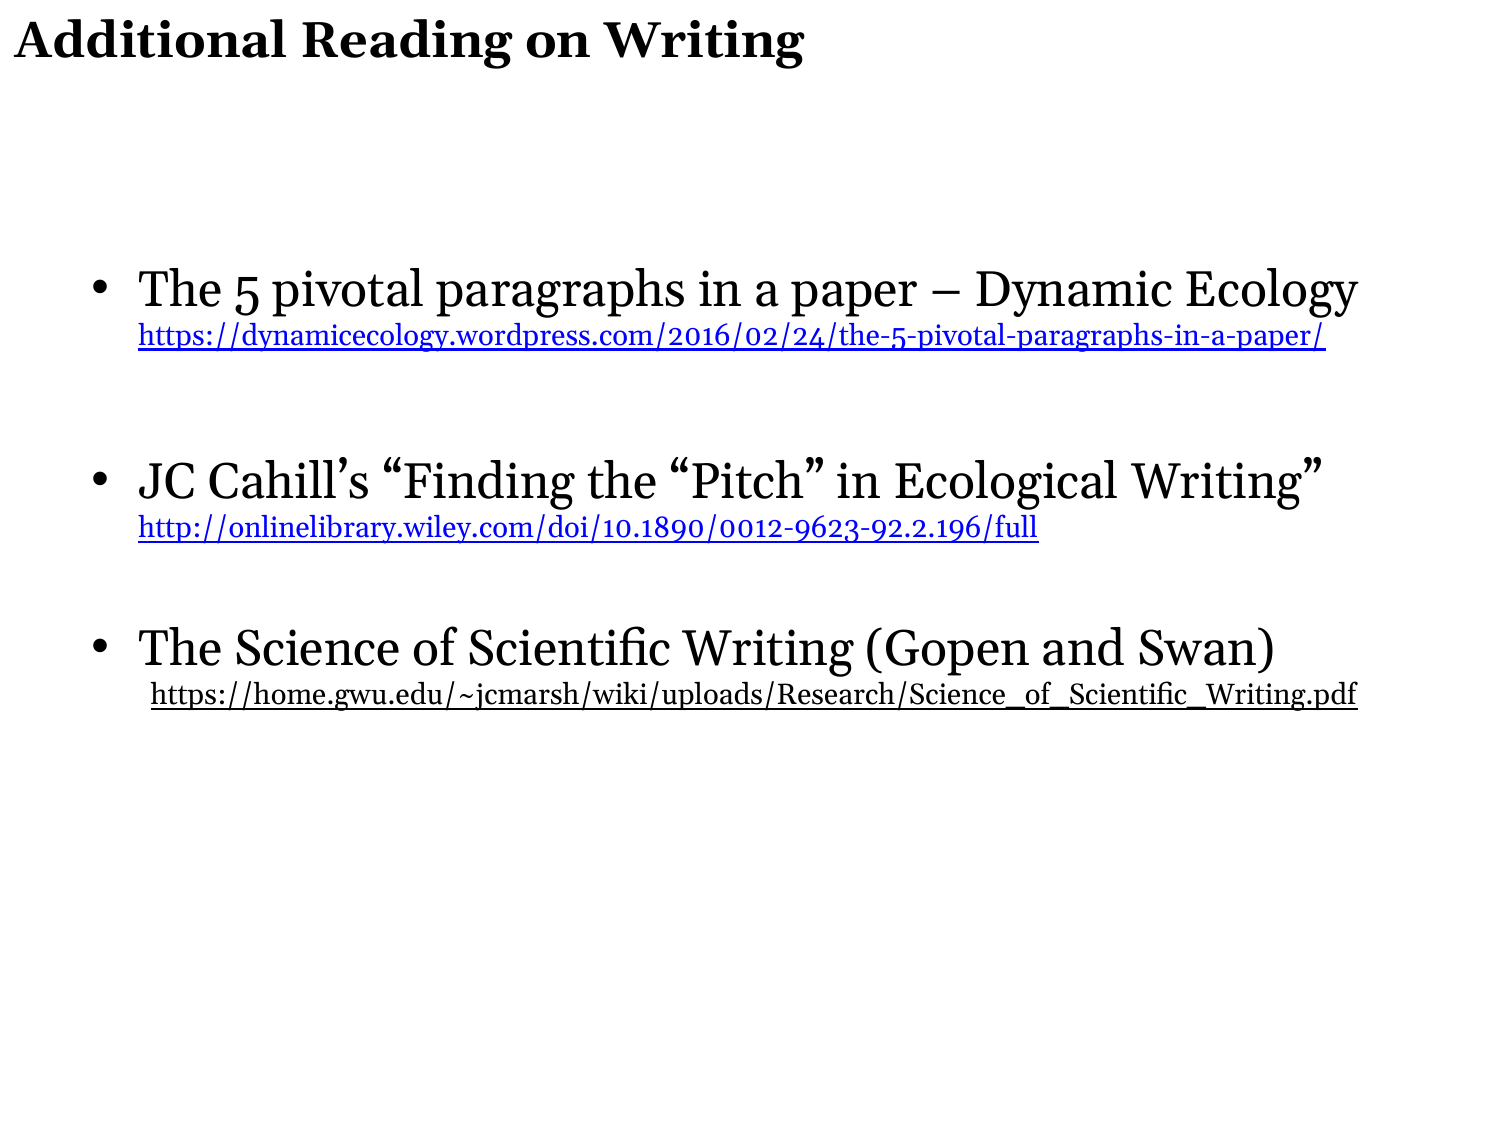

Additional Reading on Writing

The 5 pivotal paragraphs in a paper – Dynamic Ecology https://dynamicecology.wordpress.com/2016/02/24/the-5-pivotal-paragraphs-in-a-paper/

JC Cahill’s “Finding the “Pitch” in Ecological Writing” http://onlinelibrary.wiley.com/doi/10.1890/0012-9623-92.2.196/full

The Science of Scientific Writing (Gopen and Swan)
https://home.gwu.edu/~jcmarsh/wiki/uploads/Research/Science_of_Scientific_Writing.pdf